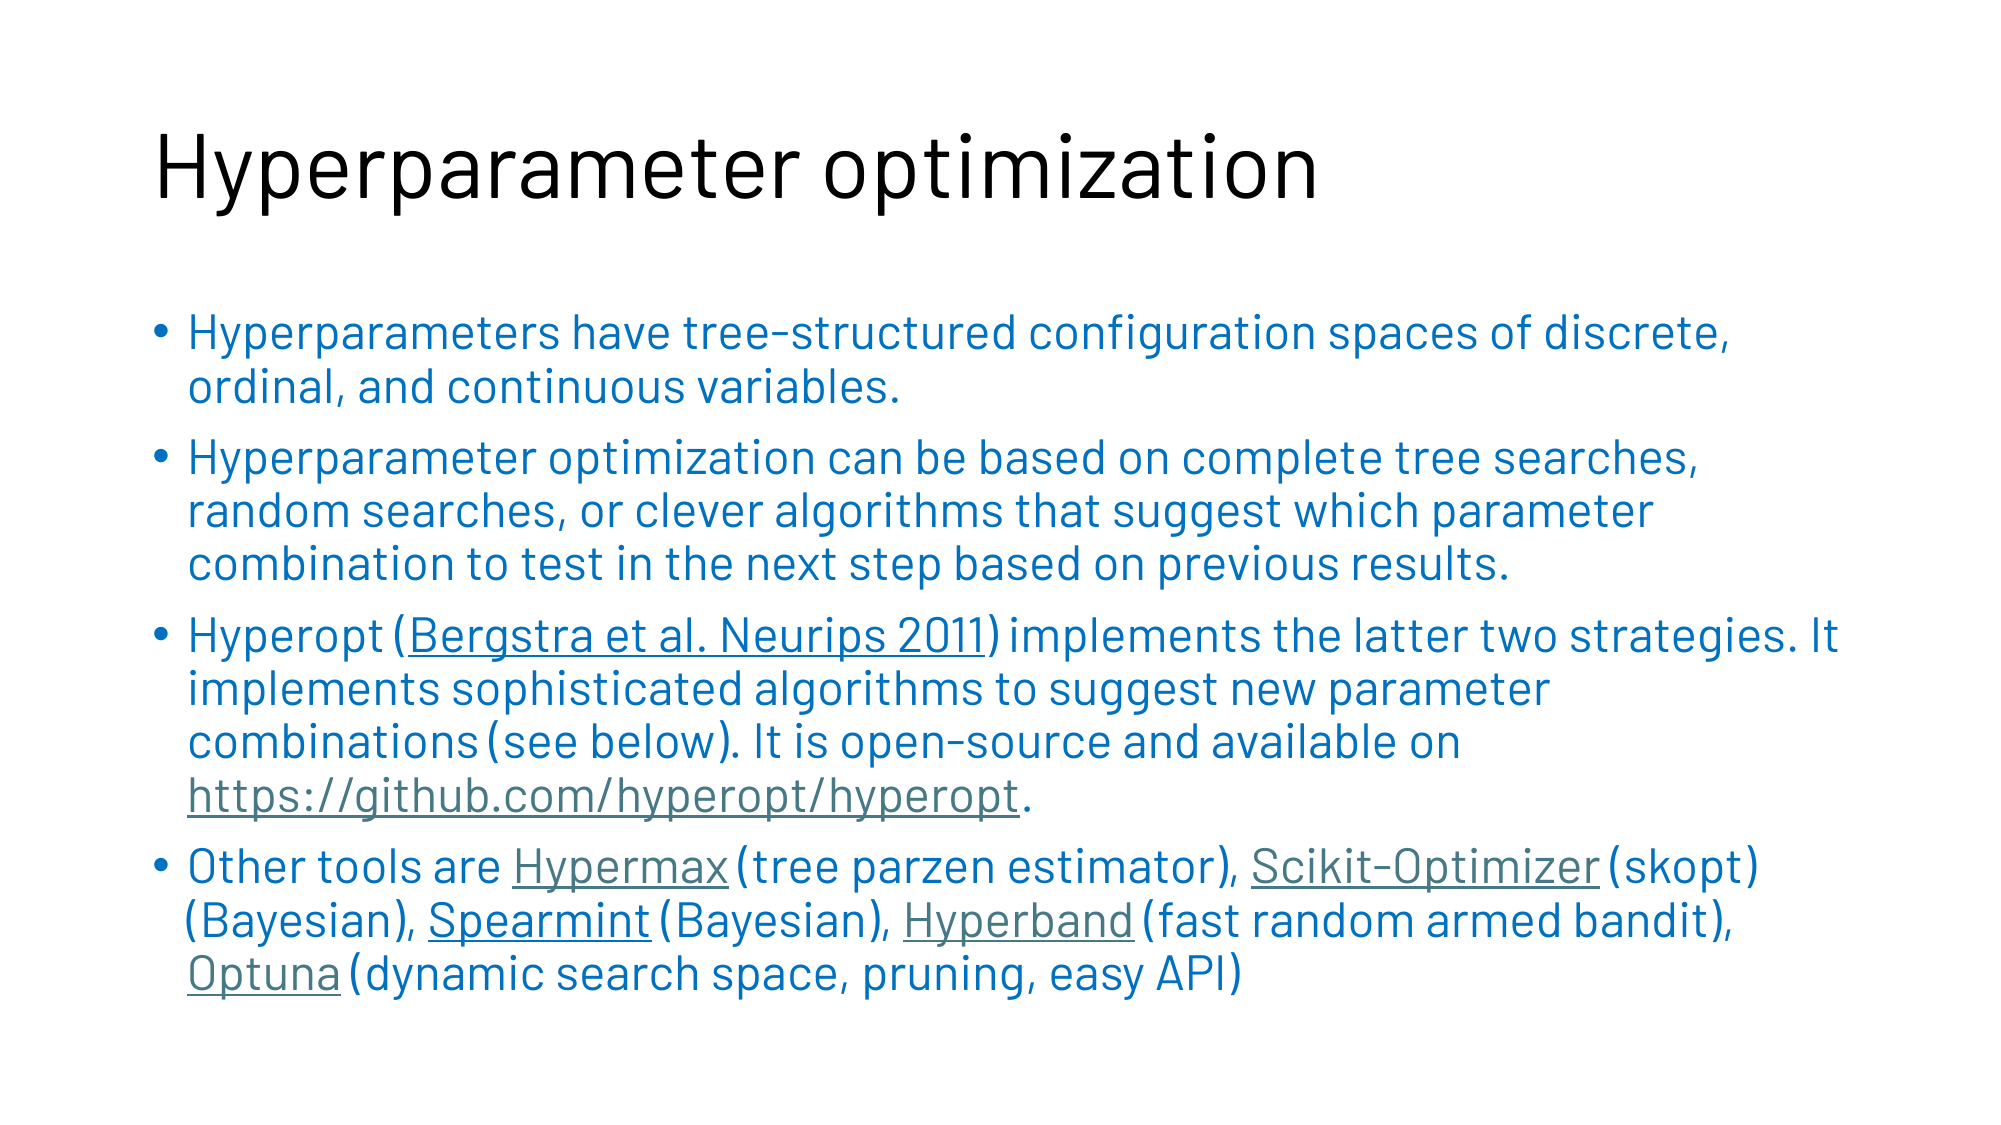

# Hyperparameter optimization
Hyperparameters have tree-structured configuration spaces of discrete, ordinal, and continuous variables.
Hyperparameter optimization can be based on complete tree searches, random searches, or clever algorithms that suggest which parameter combination to test in the next step based on previous results.
Hyperopt (Bergstra et al. Neurips 2011) implements the latter two strategies. It implements sophisticated algorithms to suggest new parameter combinations (see below). It is open-source and available on https://github.com/hyperopt/hyperopt.
Other tools are Hypermax (tree parzen estimator), Scikit-Optimizer (skopt) (Bayesian), Spearmint (Bayesian), Hyperband (fast random armed bandit), Optuna (dynamic search space, pruning, easy API)